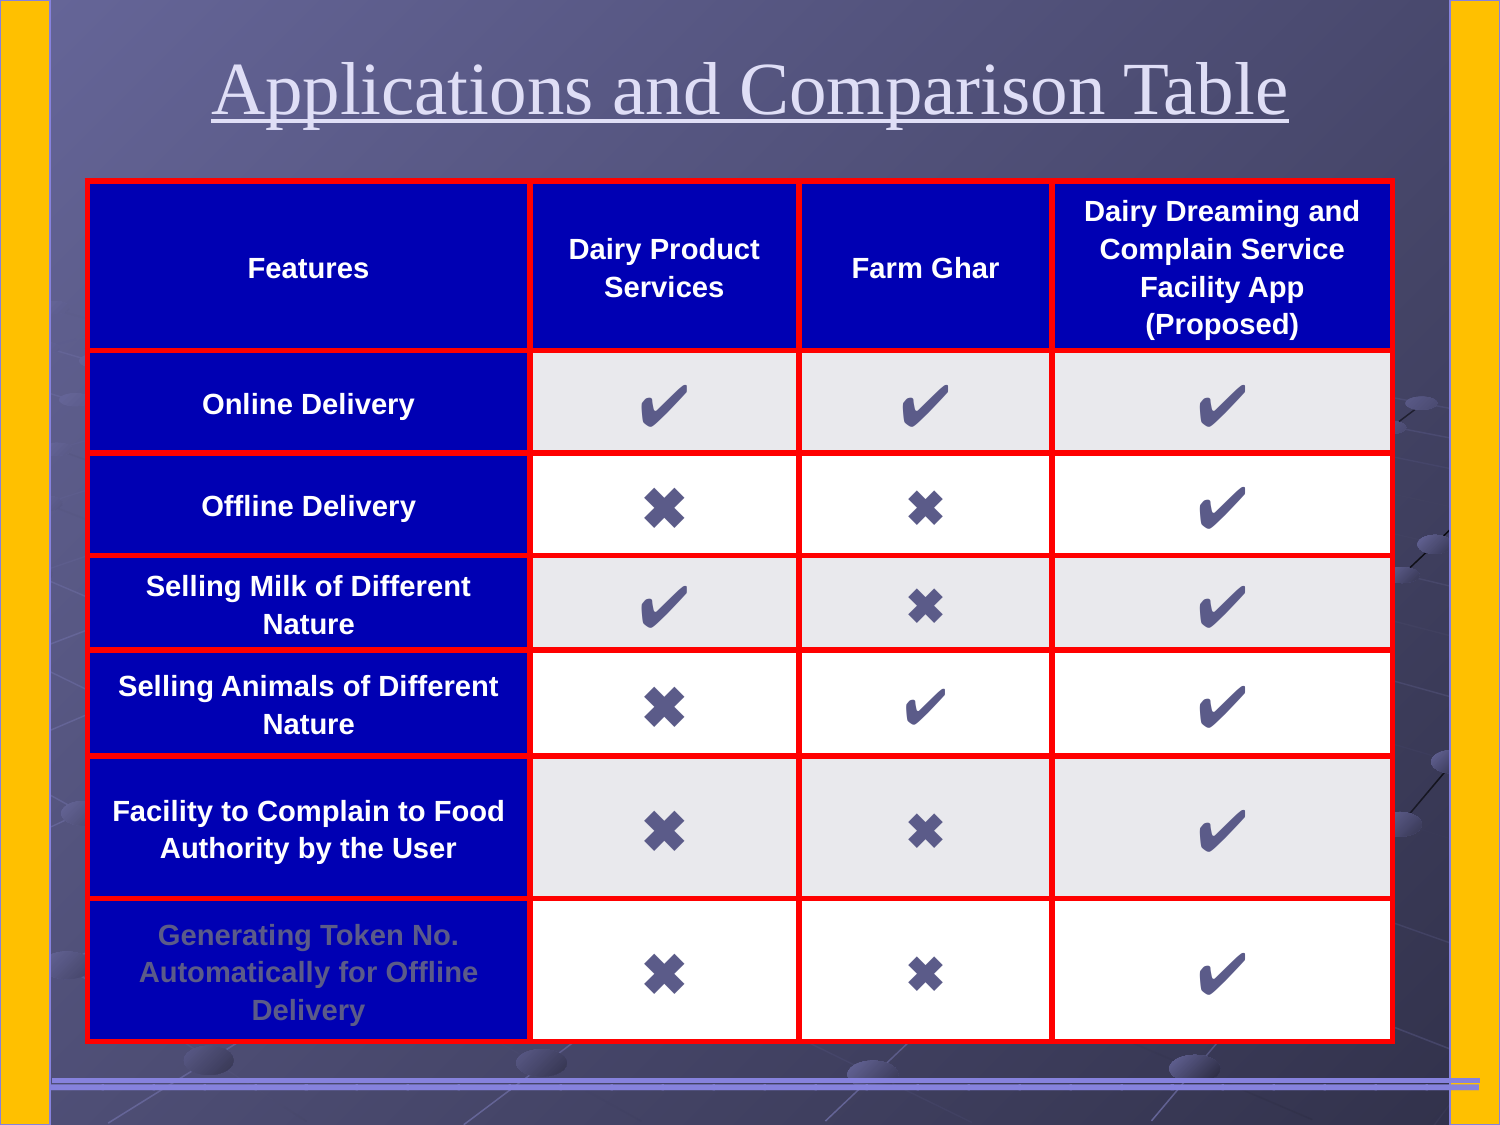

# Applications and Comparison Table
| Features | Dairy Product Services | Farm Ghar | Dairy Dreaming and Complain Service Facility App (Proposed) |
| --- | --- | --- | --- |
| Online Delivery | ✔ | ✔ | ✔ |
| Offline Delivery | ✖ | ✖ | ✔ |
| Selling Milk of Different Nature | ✔ | ✖ | ✔ |
| Selling Animals of Different Nature | ✖ | ✔ | ✔ |
| Facility to Complain to Food Authority by the User | ✖ | ✖ | ✔ |
| Generating Token No. Automatically for Offline Delivery | ✖ | ✖ | ✔ |
_______________________________